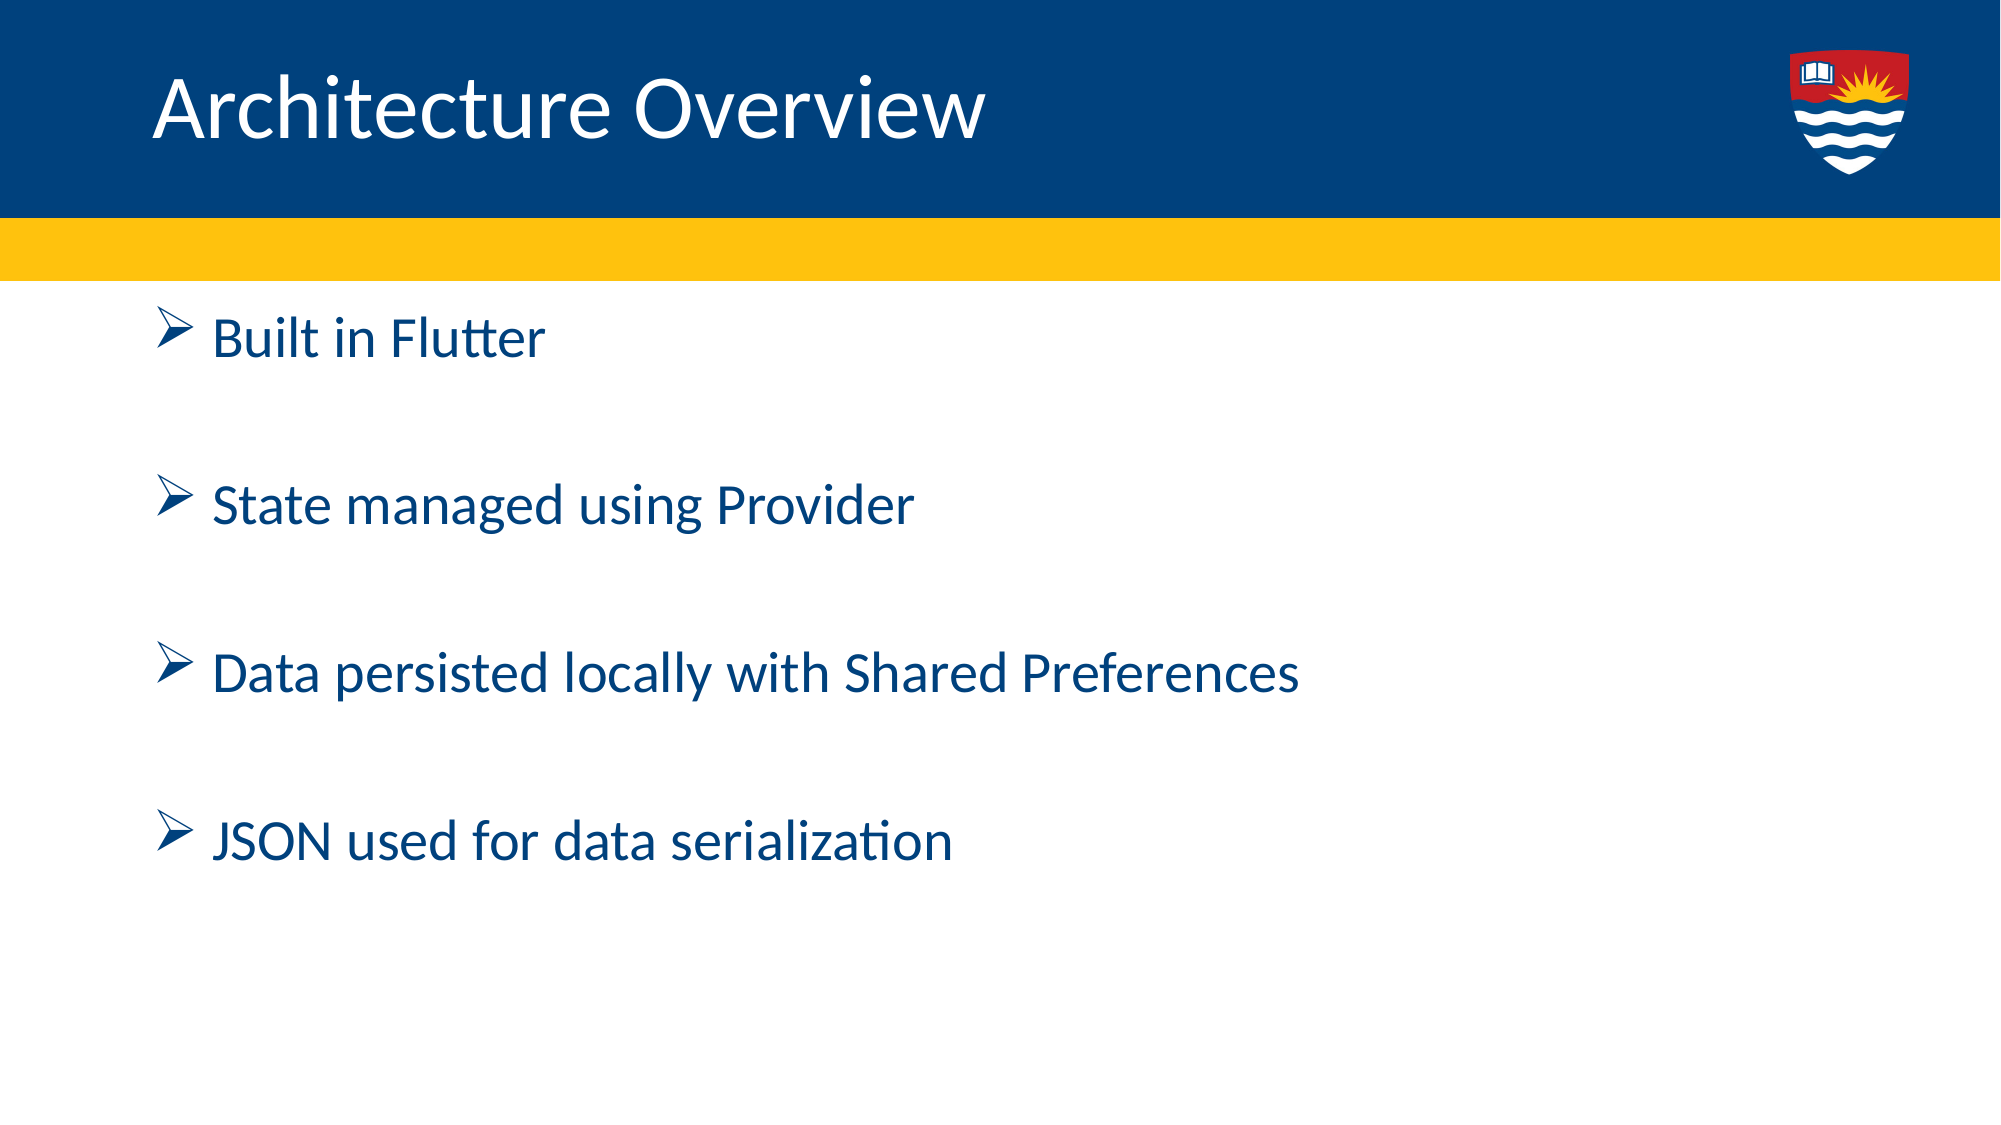

# Architecture Overview
 Built in Flutter

 State managed using Provider

 Data persisted locally with Shared Preferences

 JSON used for data serialization
5